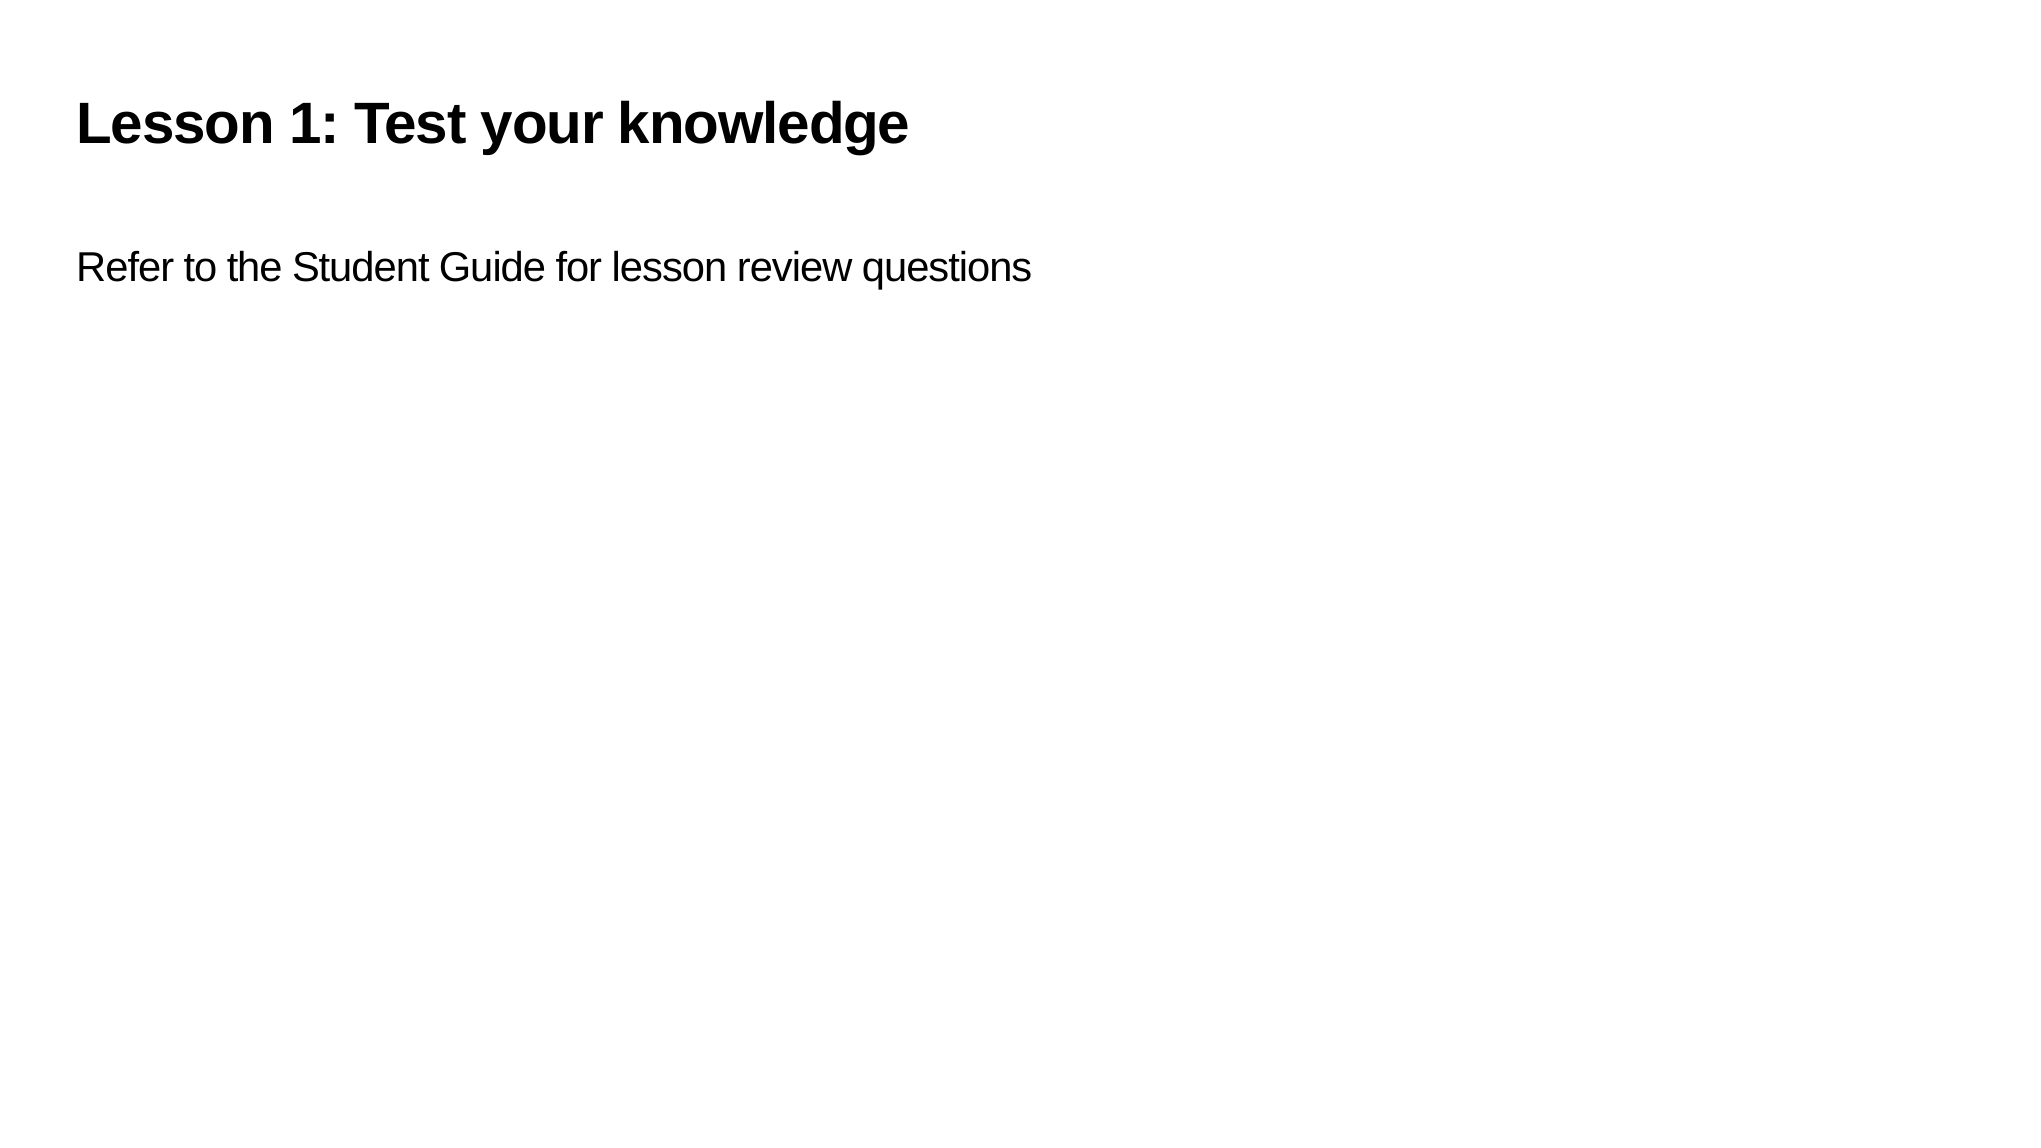

# Lesson 1: Test your knowledge
Refer to the Student Guide for lesson review questions